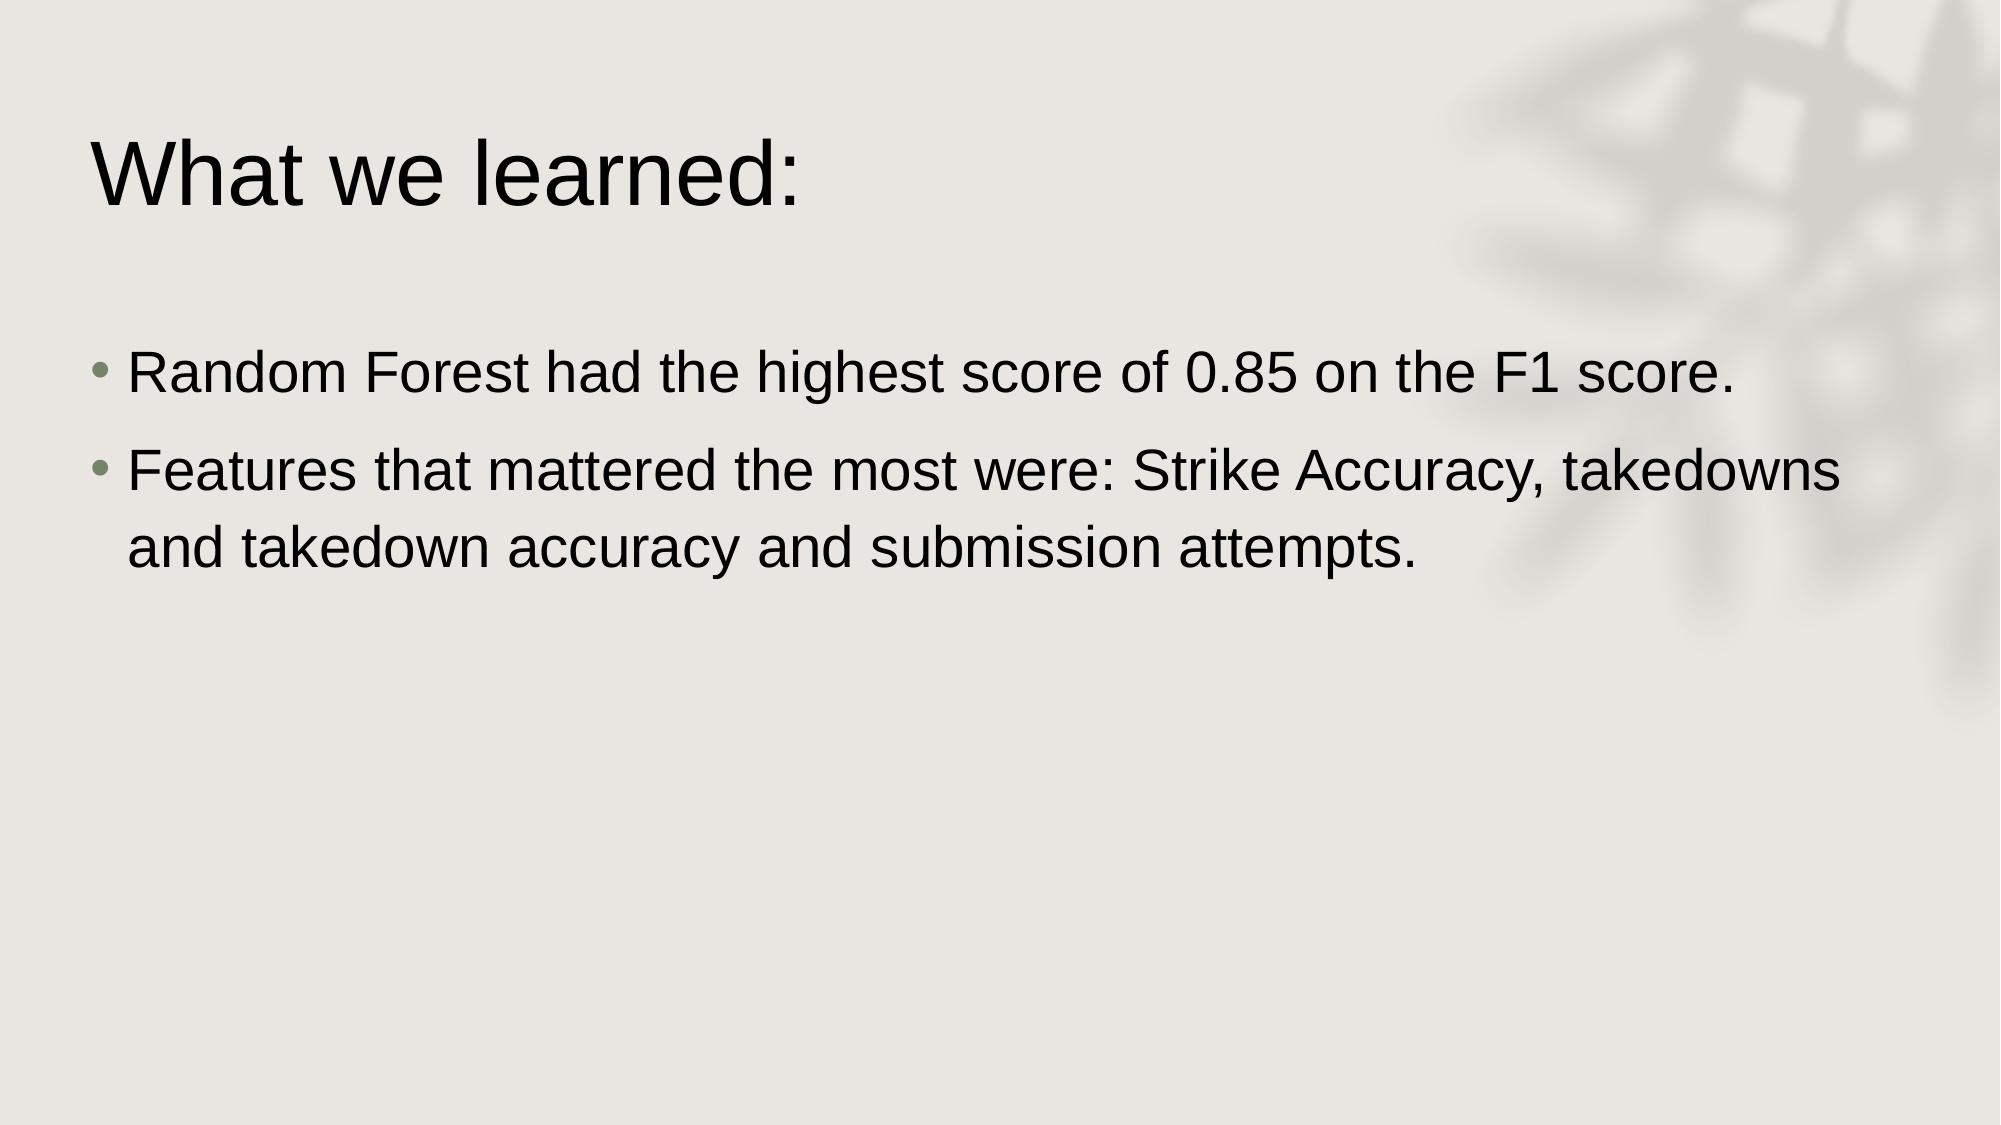

# What we learned:
Random Forest had the highest score of 0.85 on the F1 score.
Features that mattered the most were: Strike Accuracy, takedowns and takedown accuracy and submission attempts.